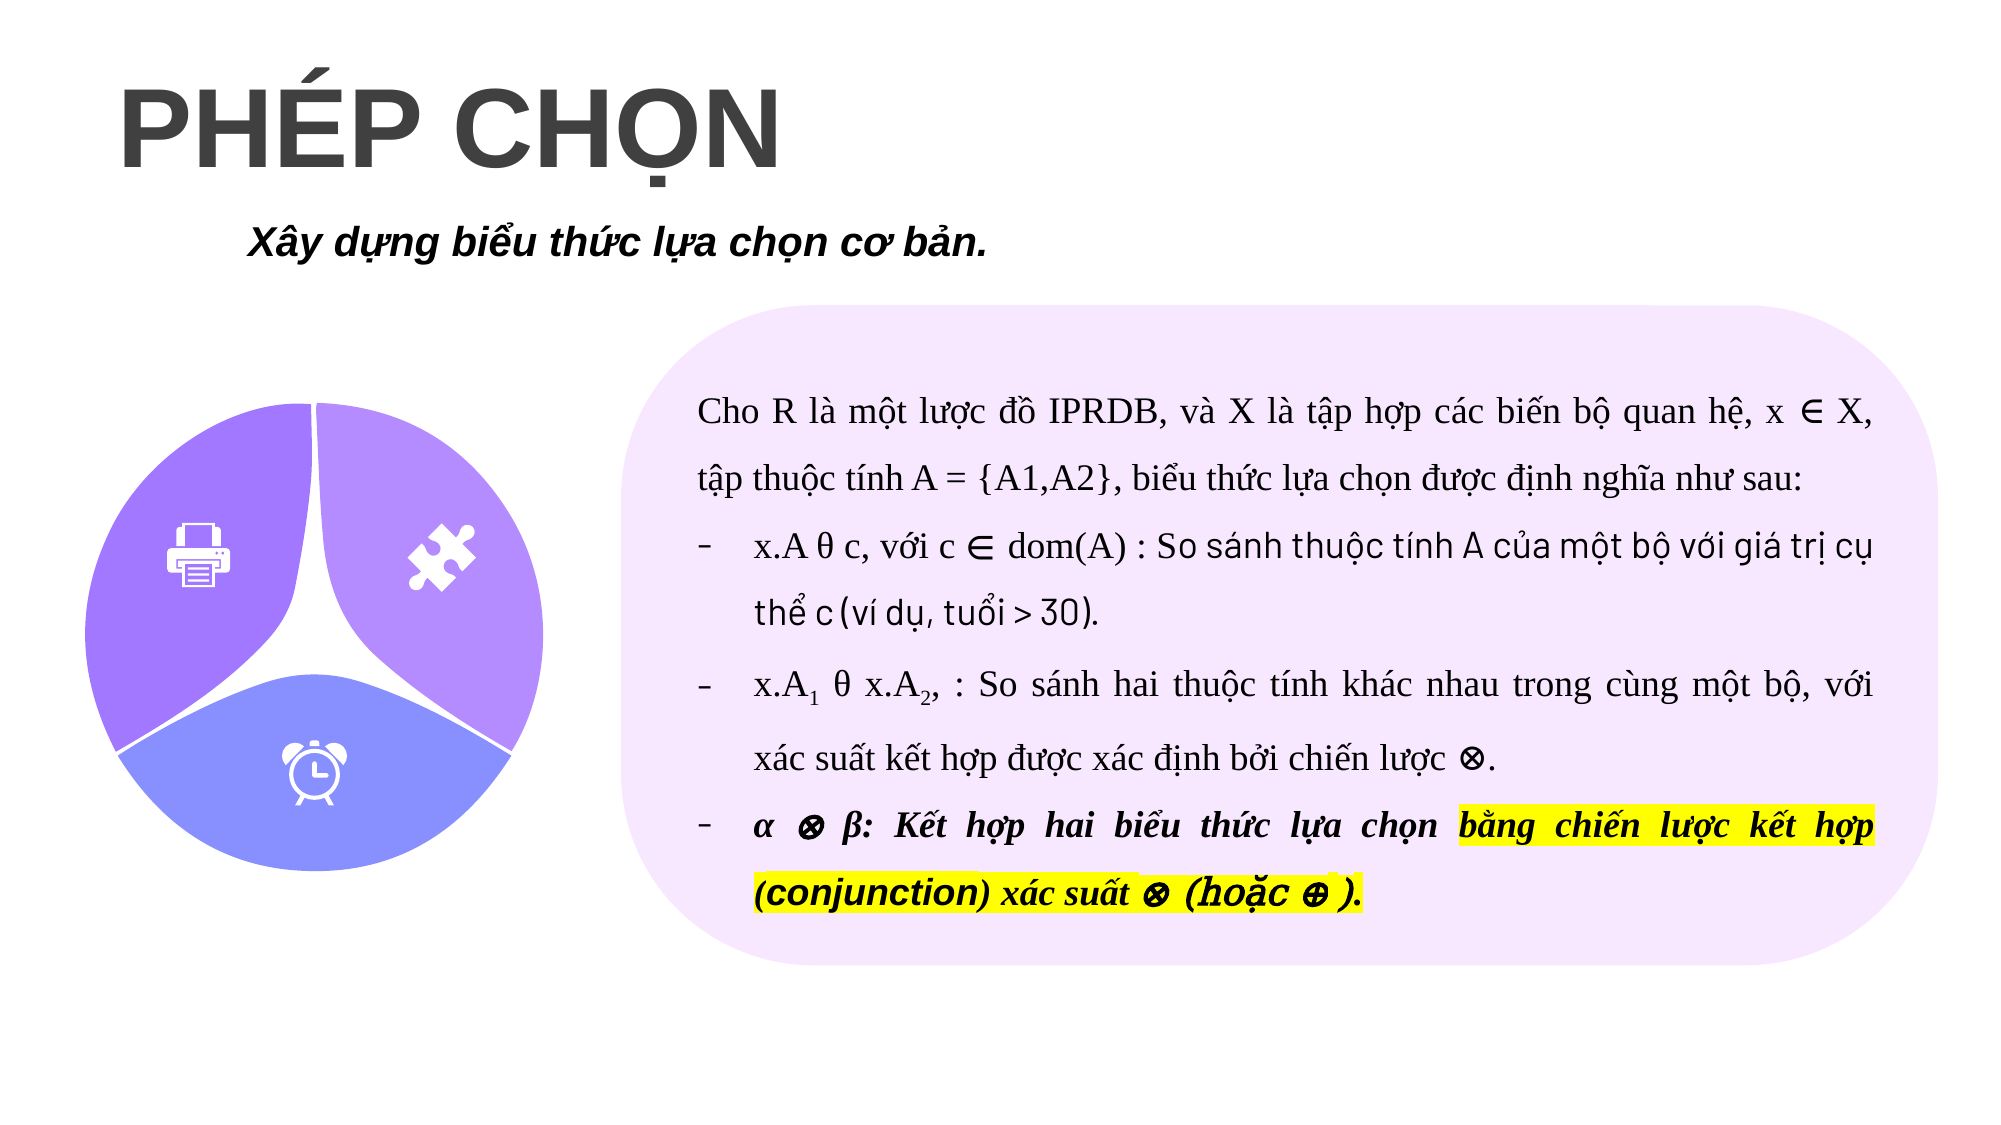

PHÉP CHỌN
Xây dựng biểu thức lựa chọn cơ bản.

Cho R là một lược đồ IPRDB, và X là tập hợp các biến bộ quan hệ, x ∈ X, tập thuộc tính A = {A1,A2}, biểu thức lựa chọn được định nghĩa như sau:
x.A θ c, với c ∈ dom(A) : So sánh thuộc tính A của một bộ với giá trị cụ thể c (ví dụ, tuổi > 30).
x.A1 θ x.A2, : So sánh hai thuộc tính khác nhau trong cùng một bộ, với xác suất kết hợp được xác định bởi chiến lược ⊗.
α ⊗ β: Kết hợp hai biểu thức lựa chọn bằng chiến lược kết hợp (conjunction) xác suất ⊗ (hoặc ⊕ ).